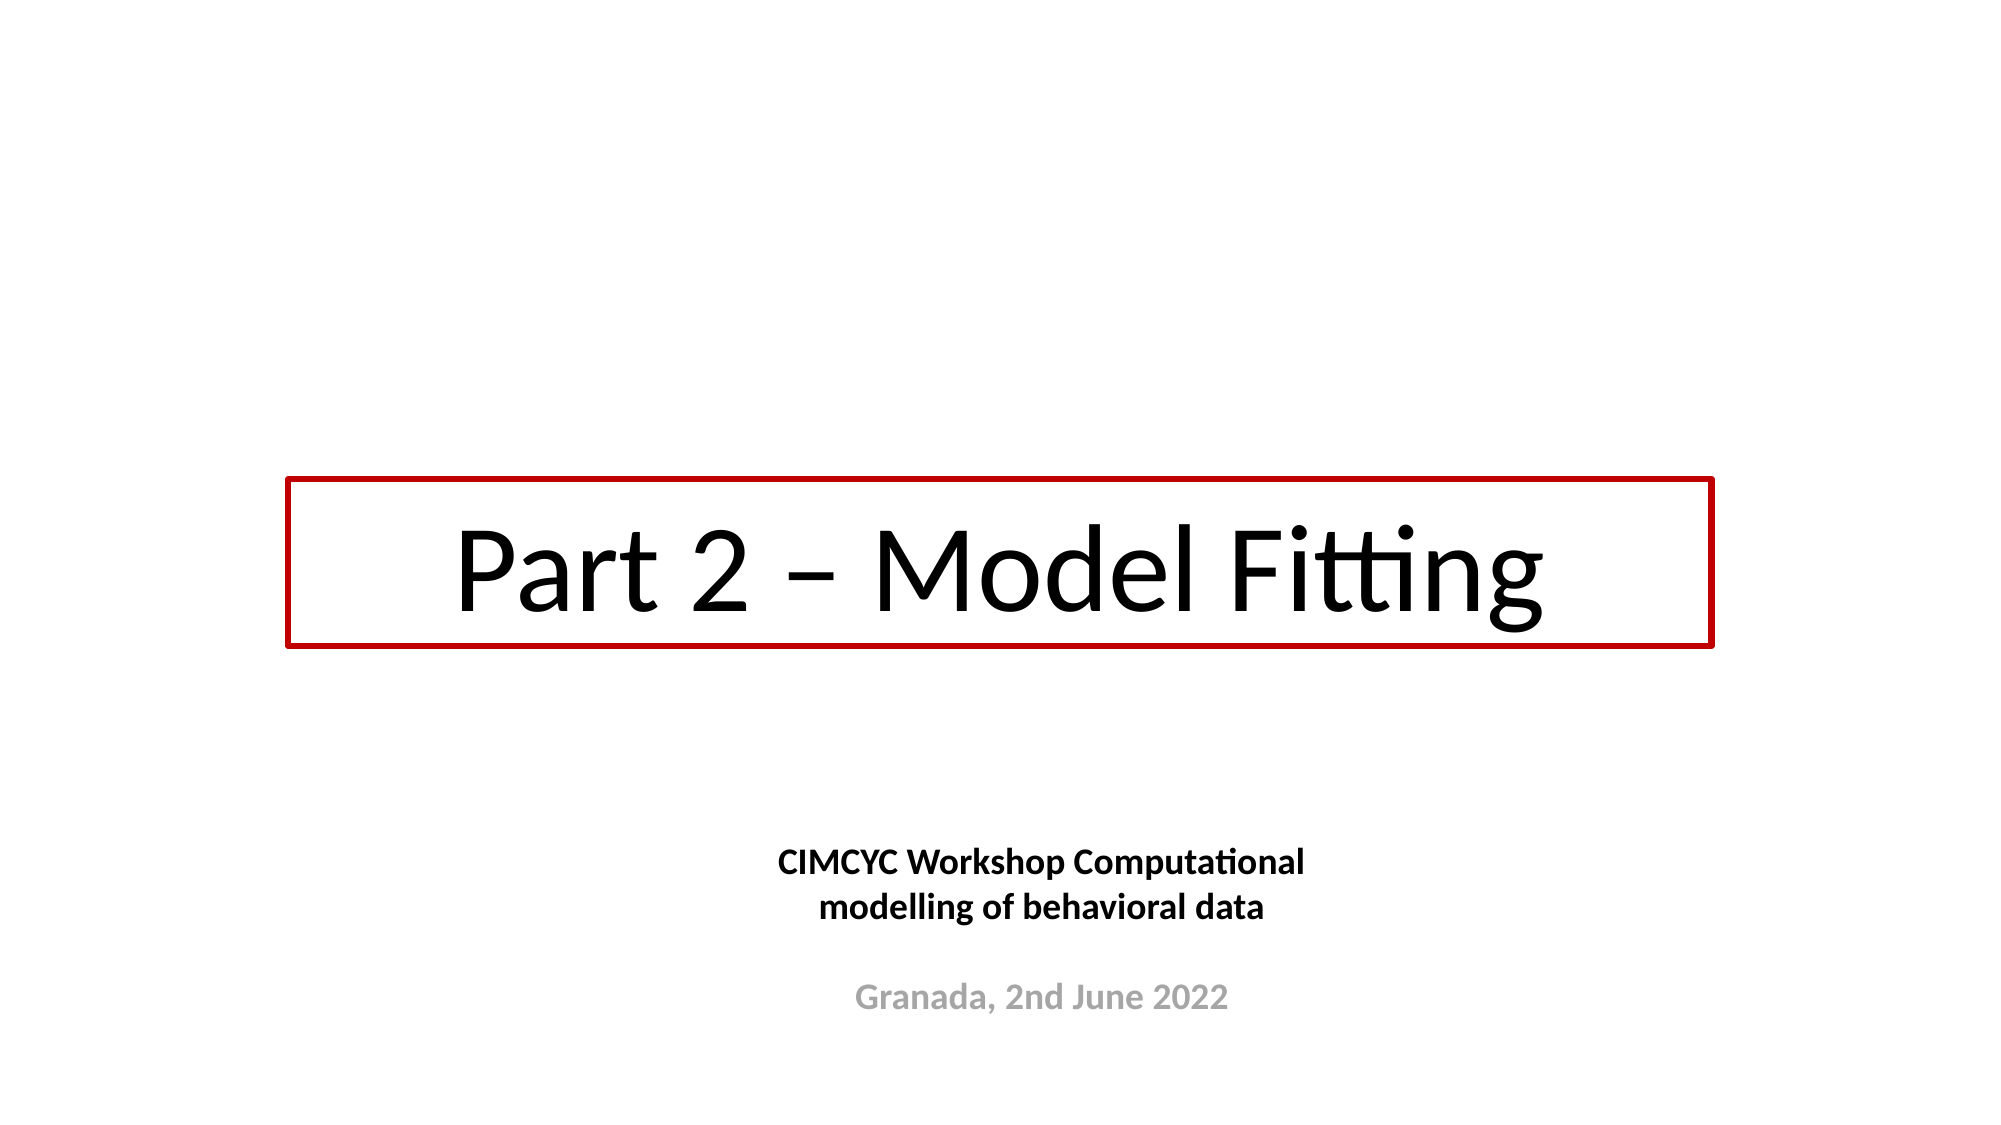

Part 2 – Model Fitting
CIMCYC Workshop Computational modelling of behavioral data

Granada, 2nd June 2022